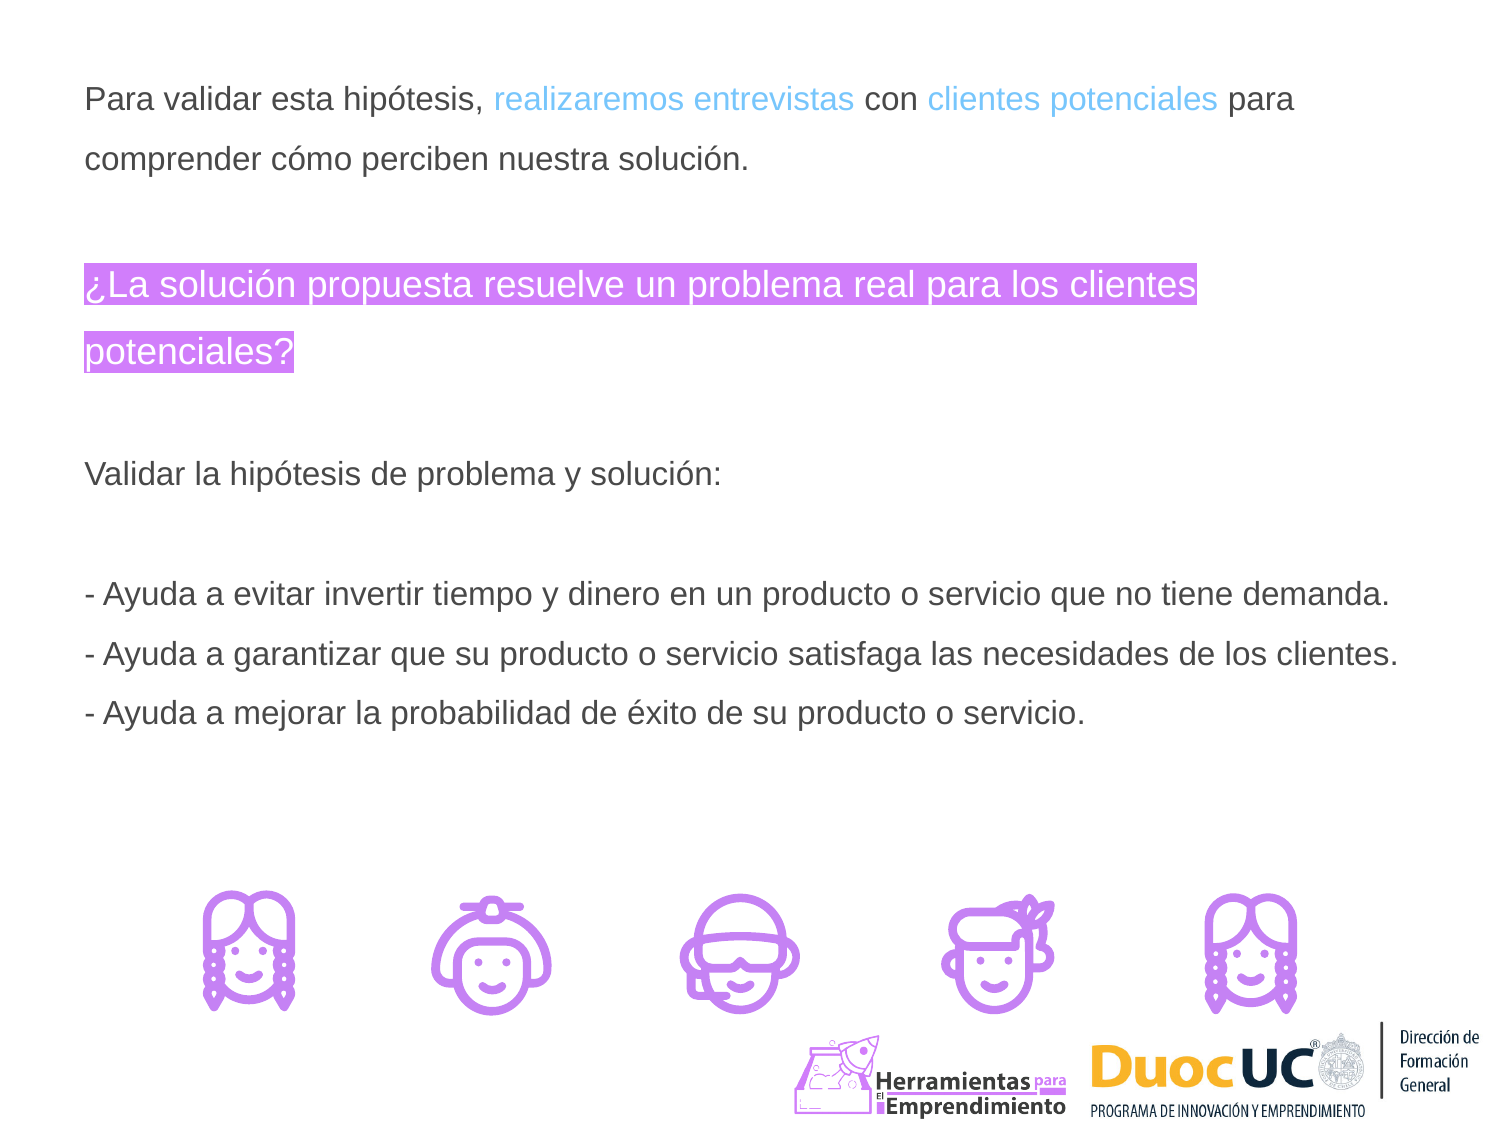

Para validar esta hipótesis, realizaremos entrevistas con clientes potenciales para comprender cómo perciben nuestra solución.

¿La solución propuesta resuelve un problema real para los clientes potenciales?

Validar la hipótesis de problema y solución:

- Ayuda a evitar invertir tiempo y dinero en un producto o servicio que no tiene demanda.
- Ayuda a garantizar que su producto o servicio satisfaga las necesidades de los clientes.
- Ayuda a mejorar la probabilidad de éxito de su producto o servicio.